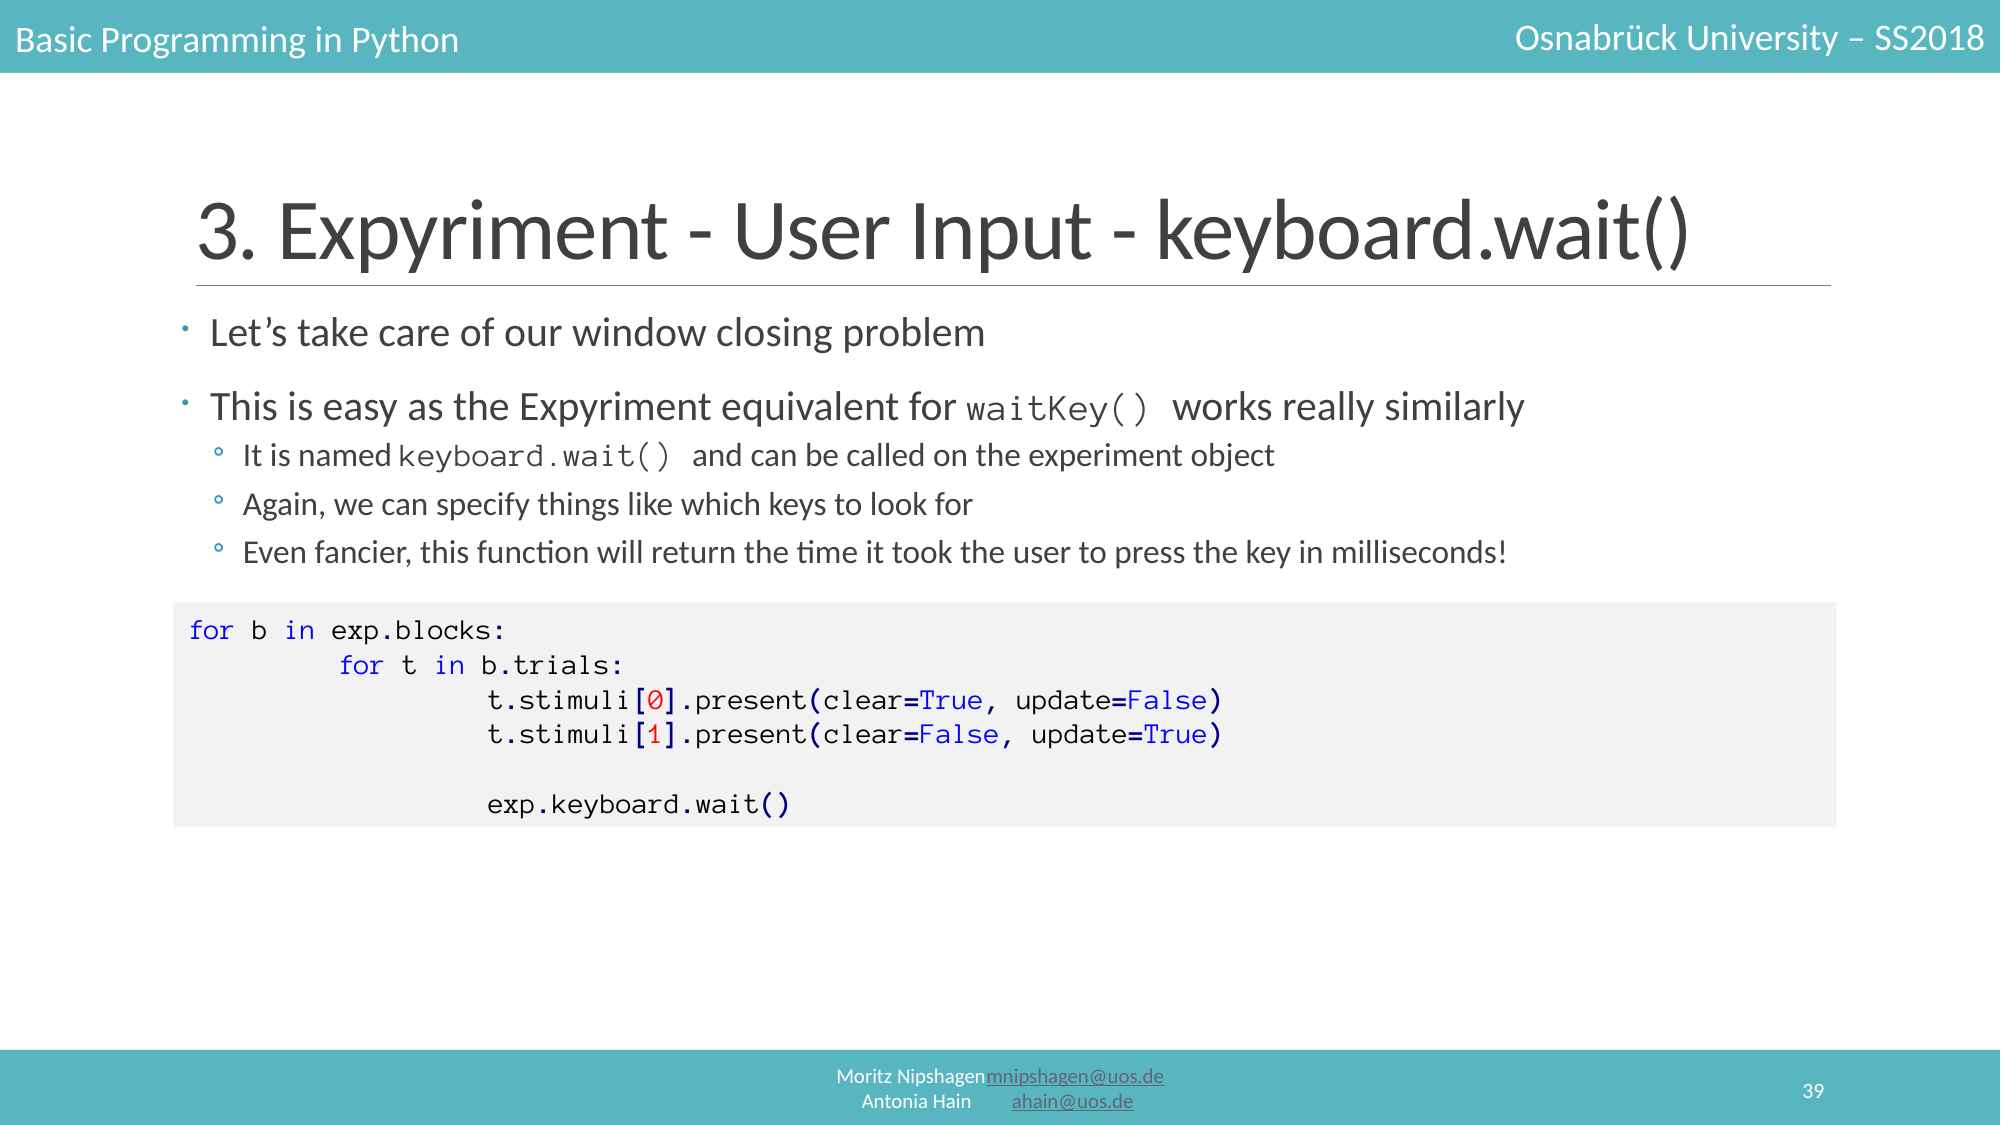

# 3. Expyriment - User Input - keyboard.wait()
Let’s take care of our window closing problem
This is easy as the Expyriment equivalent for waitKey() works really similarly
It is named keyboard.wait() and can be called on the experiment object
Again, we can specify things like which keys to look for
Even fancier, this function will return the time it took the user to press the key in milliseconds!

for b in exp.blocks:
	for t in b.trials:
		t.stimuli[0].present(clear=True, update=False)
		t.stimuli[1].present(clear=False, update=True)

		exp.keyboard.wait()
39